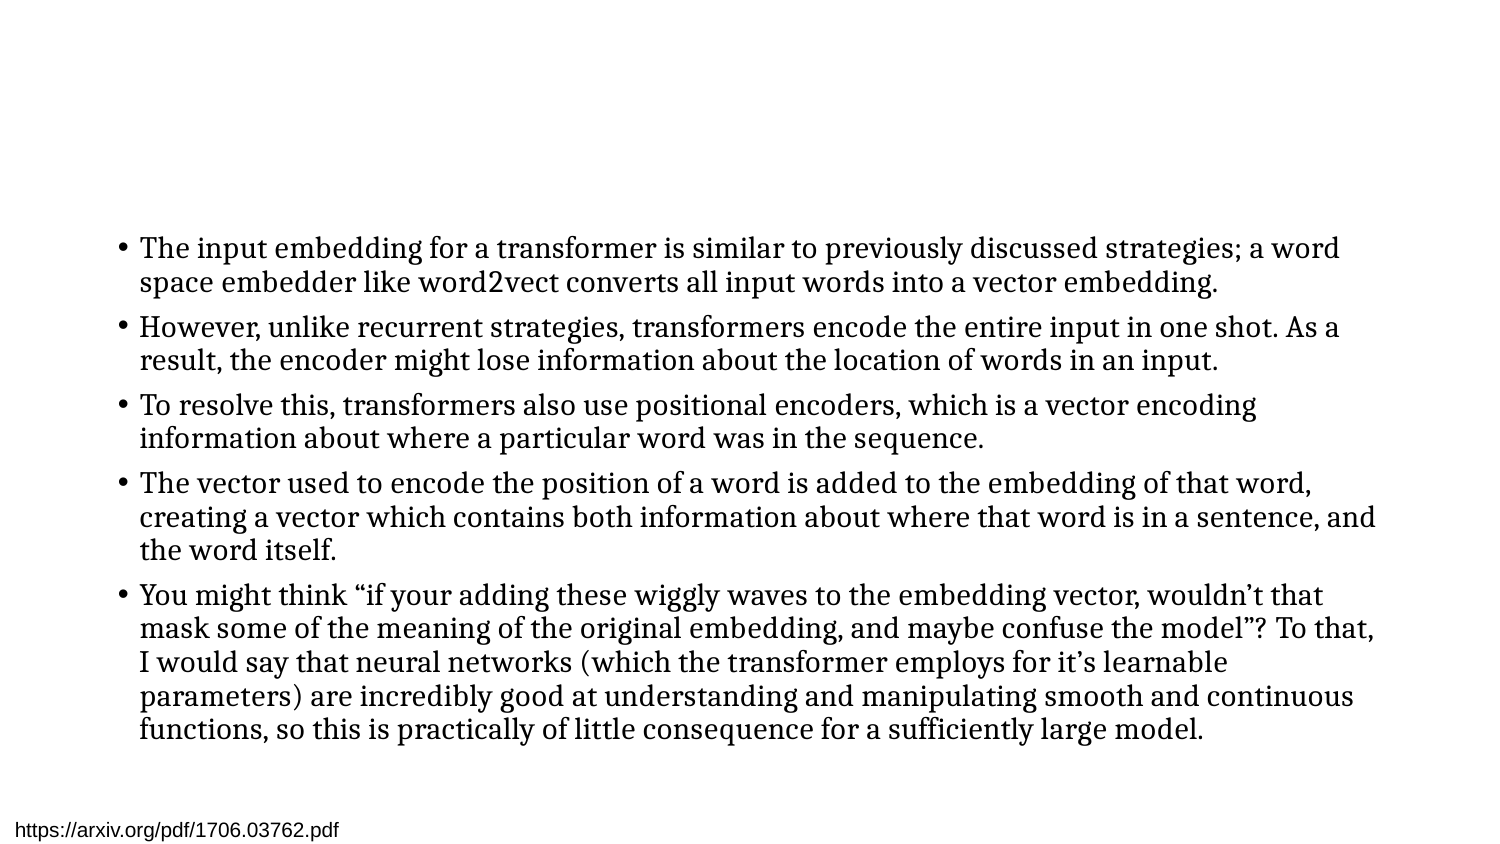

#
The input embedding for a transformer is similar to previously discussed strategies; a word space embedder like word2vect converts all input words into a vector embedding.
However, unlike recurrent strategies, transformers encode the entire input in one shot. As a result, the encoder might lose information about the location of words in an input.
To resolve this, transformers also use positional encoders, which is a vector encoding information about where a particular word was in the sequence.
The vector used to encode the position of a word is added to the embedding of that word, creating a vector which contains both information about where that word is in a sentence, and the word itself.
You might think “if your adding these wiggly waves to the embedding vector, wouldn’t that mask some of the meaning of the original embedding, and maybe confuse the model”? To that, I would say that neural networks (which the transformer employs for it’s learnable parameters) are incredibly good at understanding and manipulating smooth and continuous functions, so this is practically of little consequence for a sufficiently large model.

https://arxiv.org/pdf/1706.03762.pdf